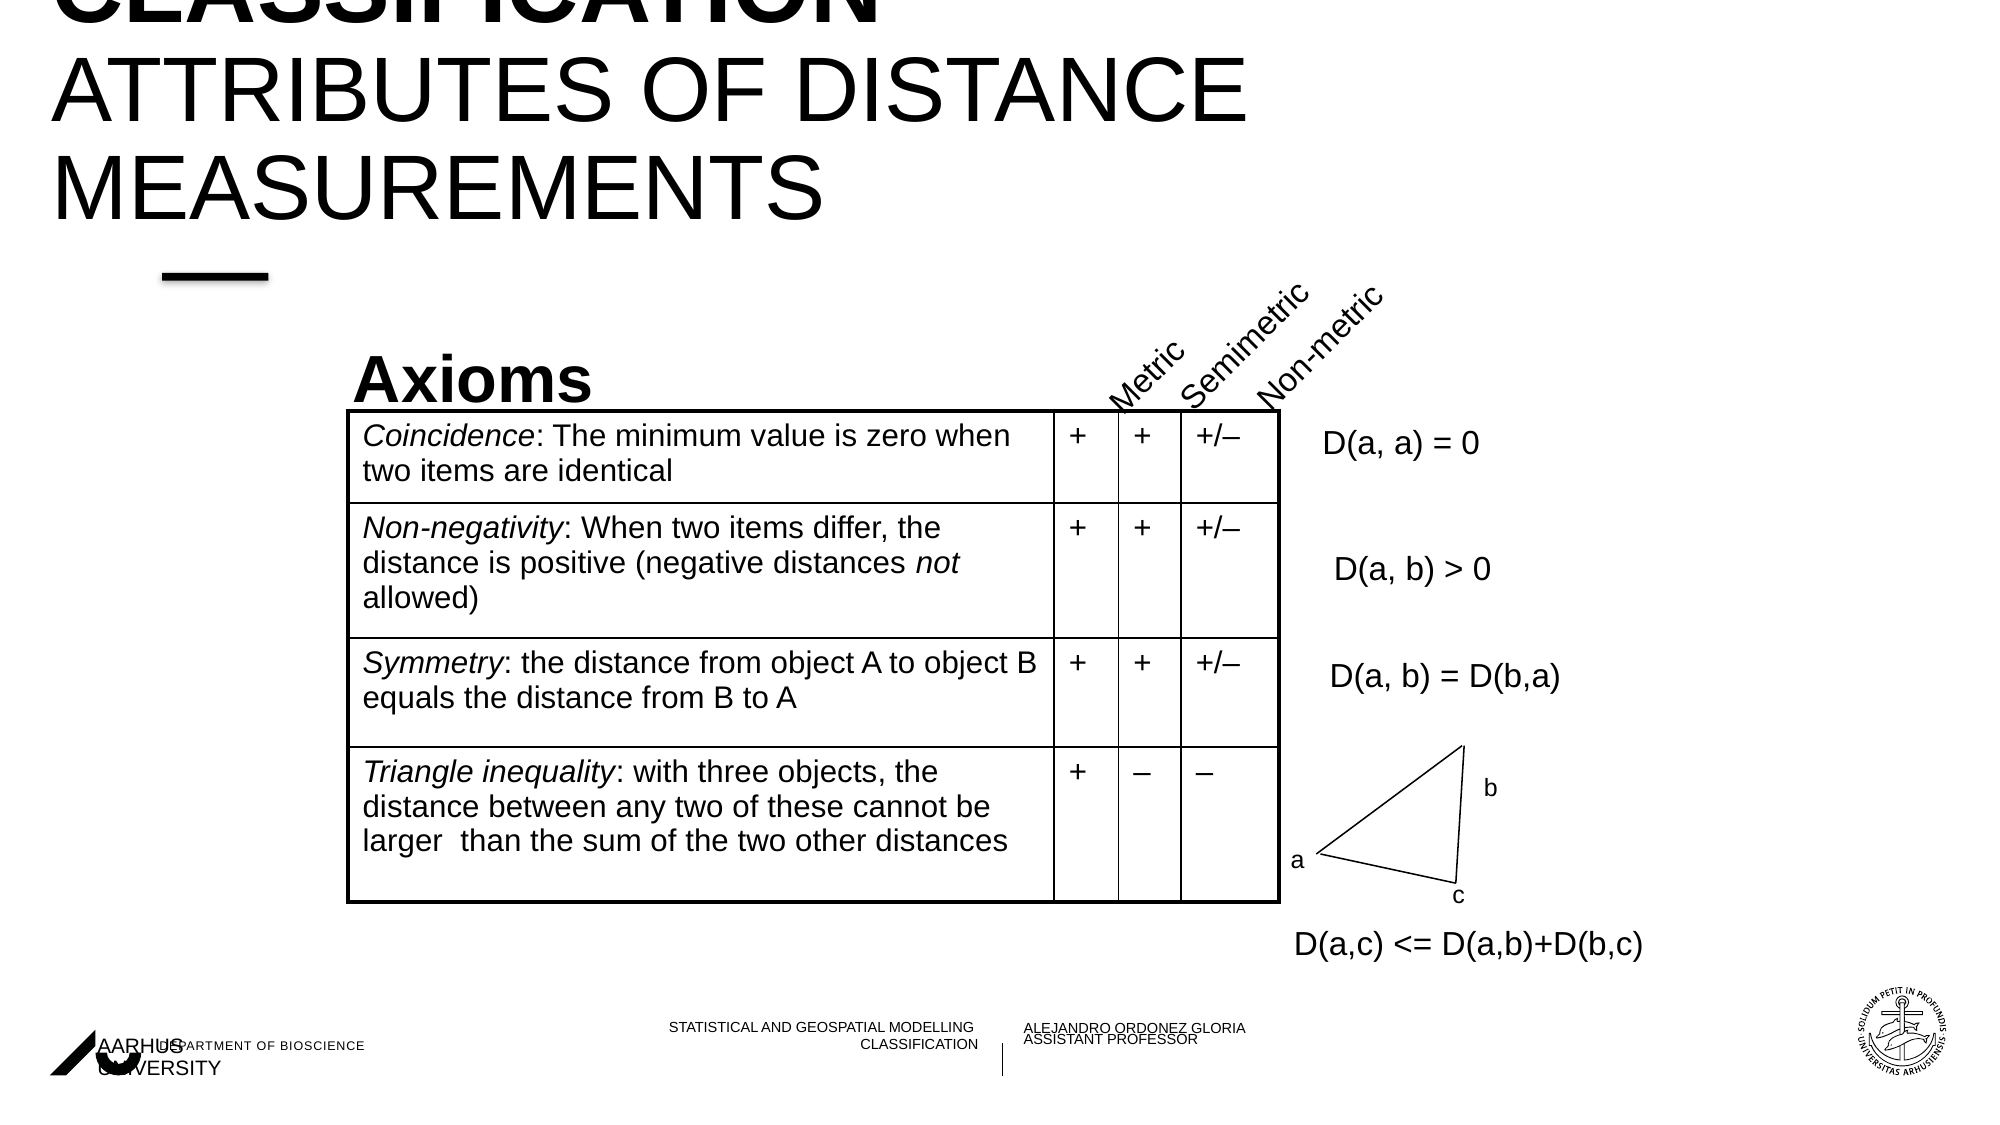

# Classification Attributes of distance measurements
Semimetric
Non-metric
Metric
Axioms
| Coincidence: The minimum value is zero when two items are identical | + | + | +/– |
| --- | --- | --- | --- |
| Non-negativity: When two items differ, the distance is positive (negative distances not allowed) | + | + | +/– |
| Symmetry: the distance from object A to object B equals the distance from B to A | + | + | +/– |
| Triangle inequality: with three objects, the distance between any two of these cannot be larger than the sum of the two other distances | + | – | – |
D(a, a) = 0
D(a, b) > 0
D(a, b) = D(b,a)

b
a

c
D(a,c) <= D(a,b)+D(b,c)